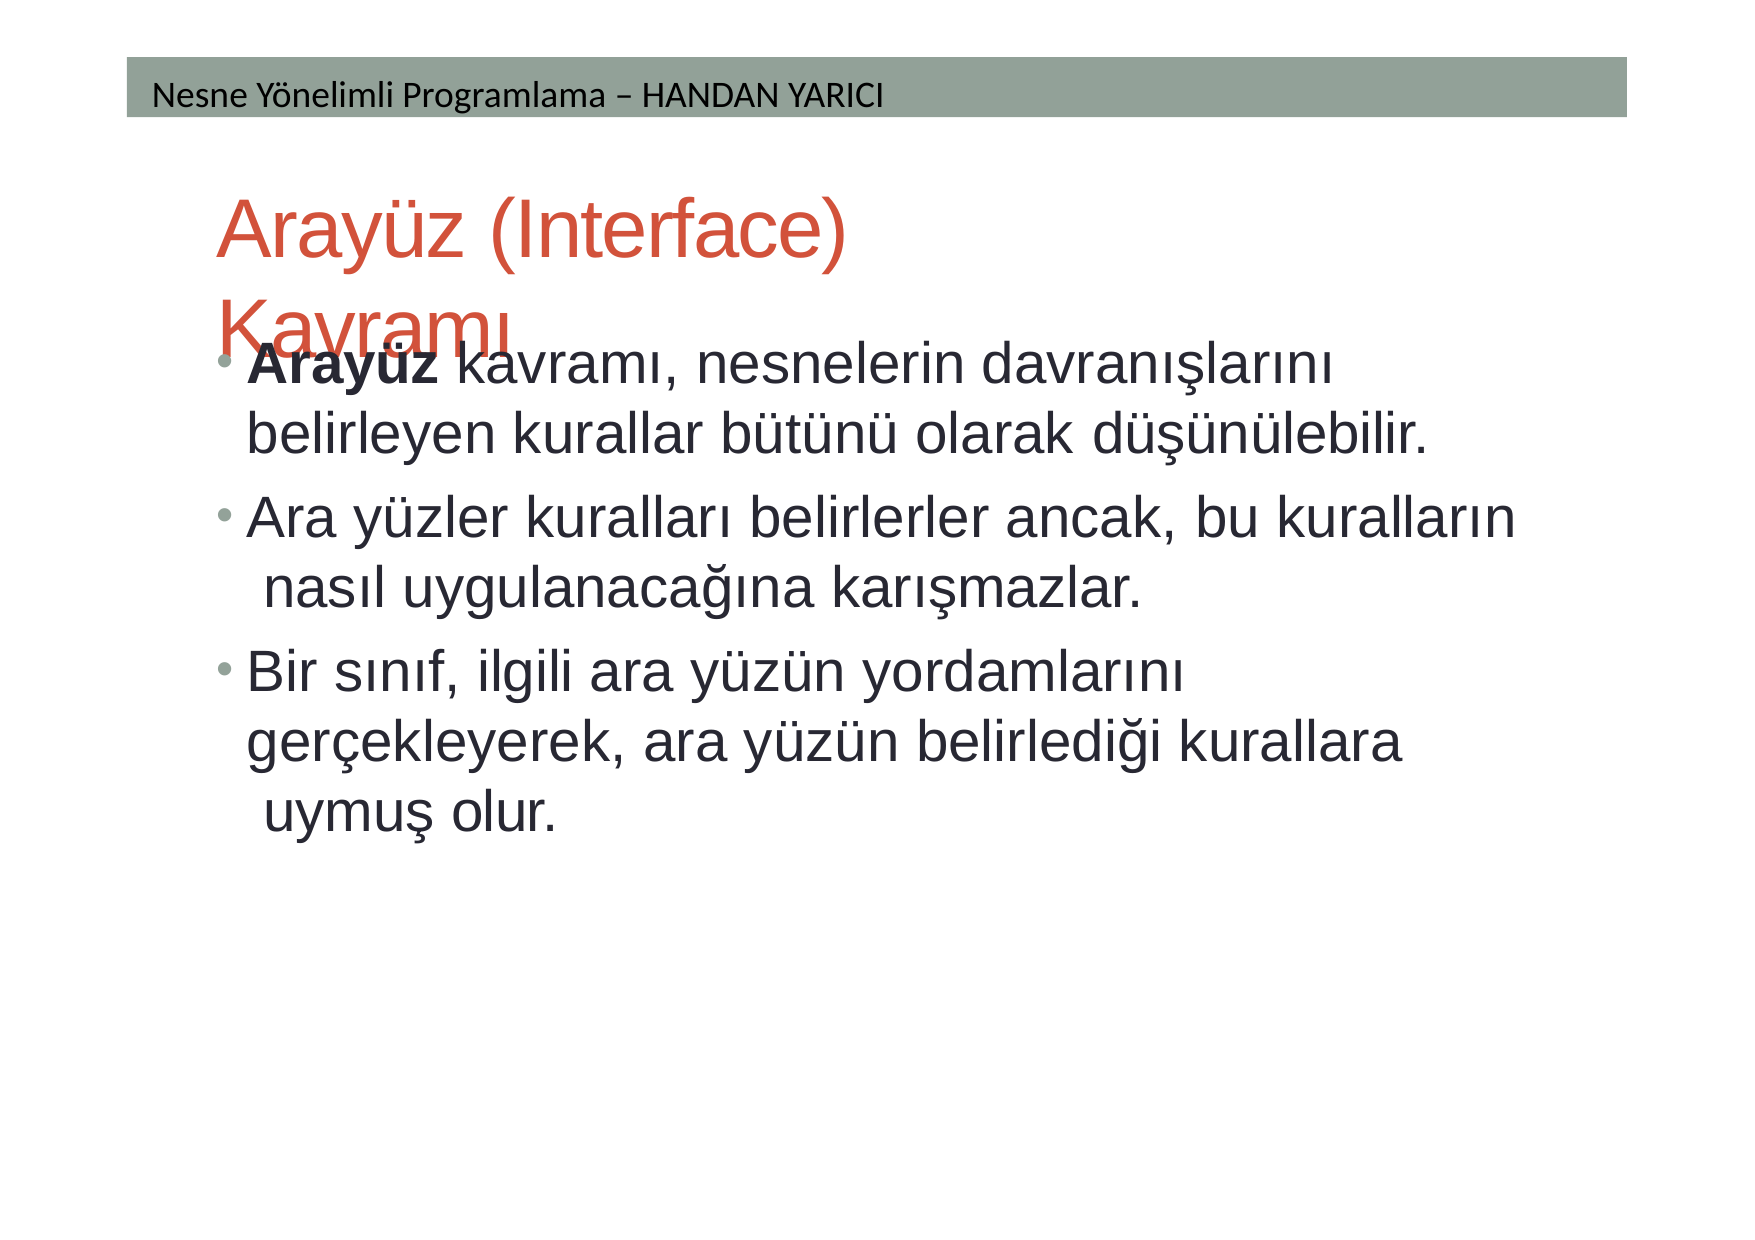

Nesne Yönelimli Programlama – HANDAN YARICI
# Arayüz (Interface) Kavramı
Arayüz kavramı, nesnelerin davranışlarını  belirleyen kurallar bütünü olarak düşünülebilir.
Ara yüzler kuralları belirlerler ancak, bu kuralların  nasıl uygulanacağına karışmazlar.
Bir sınıf, ilgili ara yüzün yordamlarını  gerçekleyerek, ara yüzün belirlediği kurallara  uymuş olur.